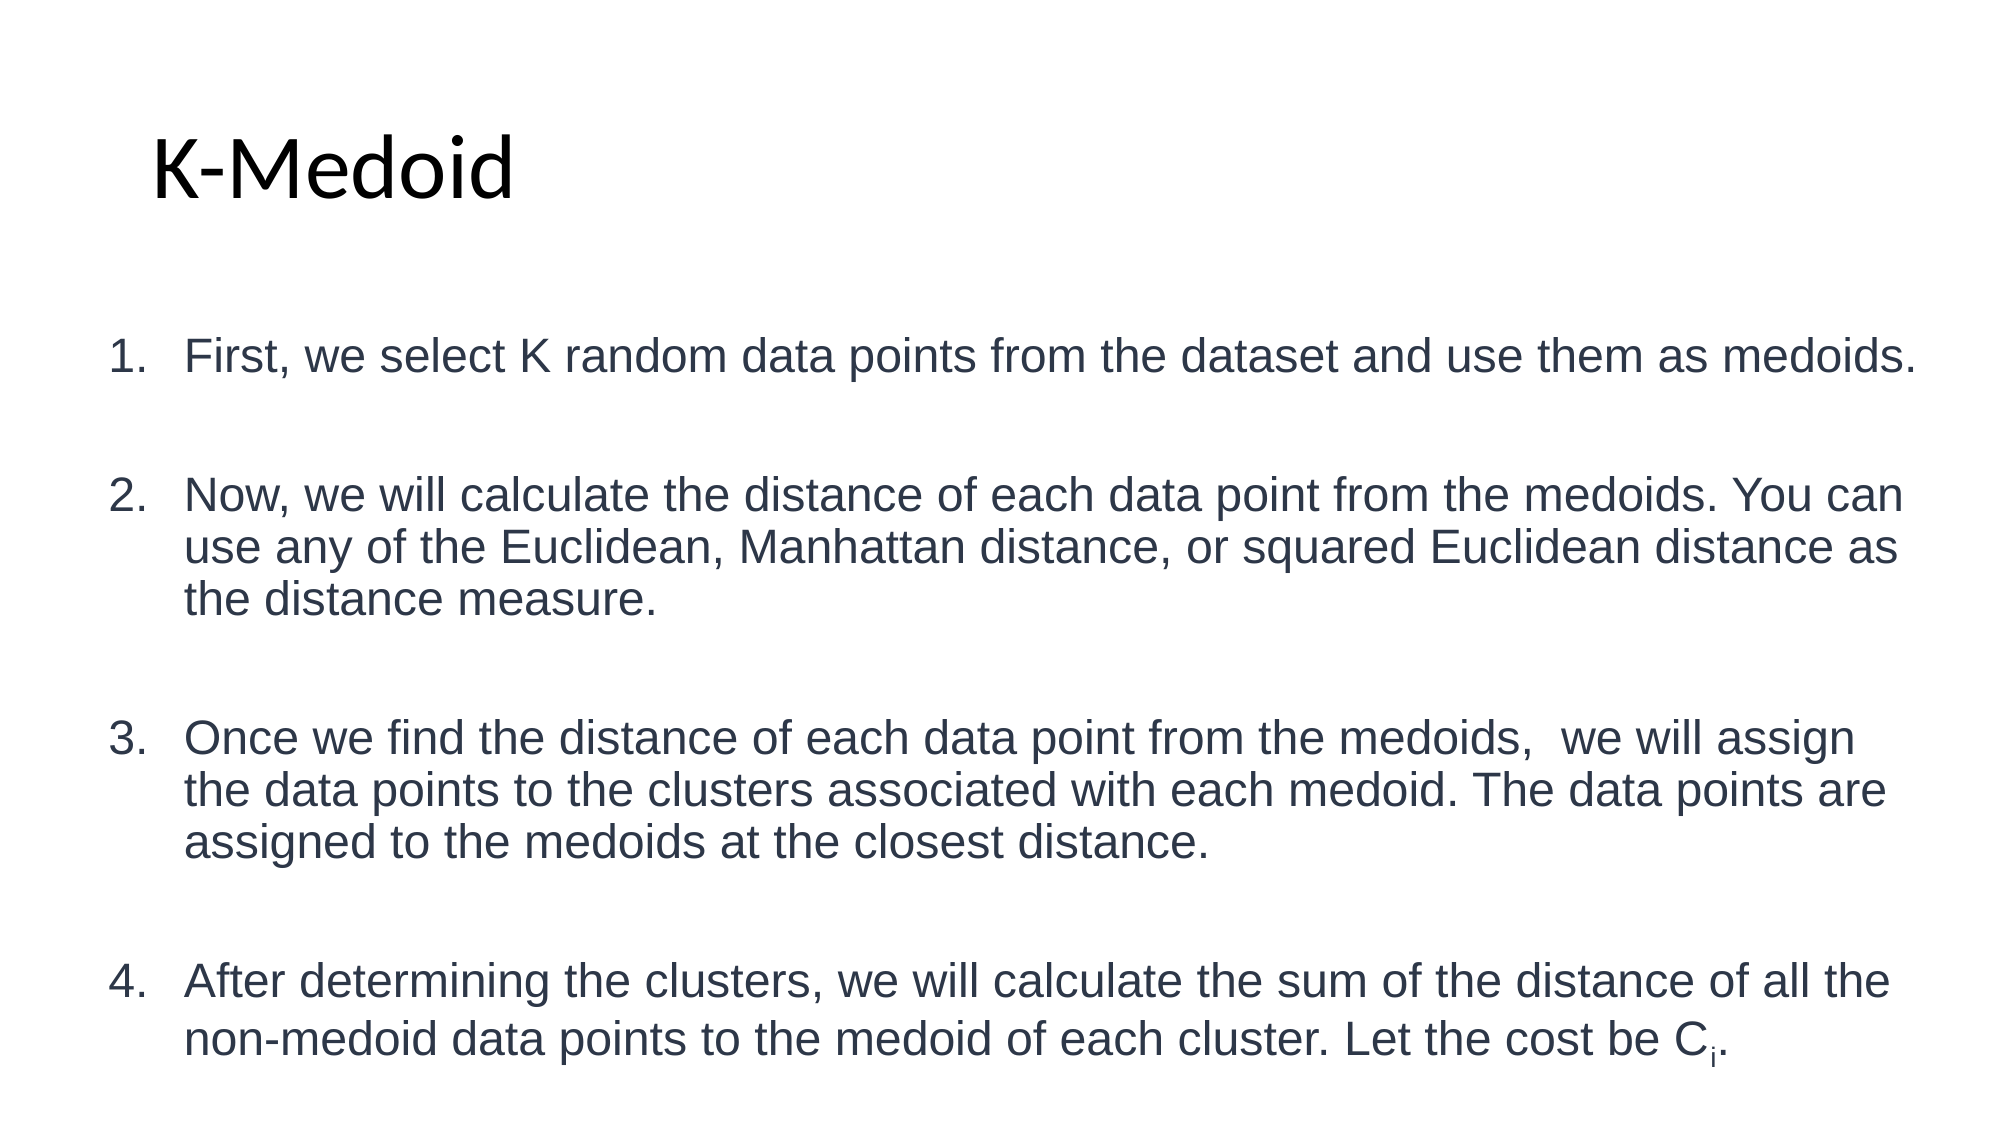

# K-Medoid
First, we select K random data points from the dataset and use them as medoids.

Now, we will calculate the distance of each data point from the medoids. You can use any of the Euclidean, Manhattan distance, or squared Euclidean distance as the distance measure.

Once we find the distance of each data point from the medoids,  we will assign the data points to the clusters associated with each medoid. The data points are assigned to the medoids at the closest distance.

After determining the clusters, we will calculate the sum of the distance of all the non-medoid data points to the medoid of each cluster. Let the cost be Ci.